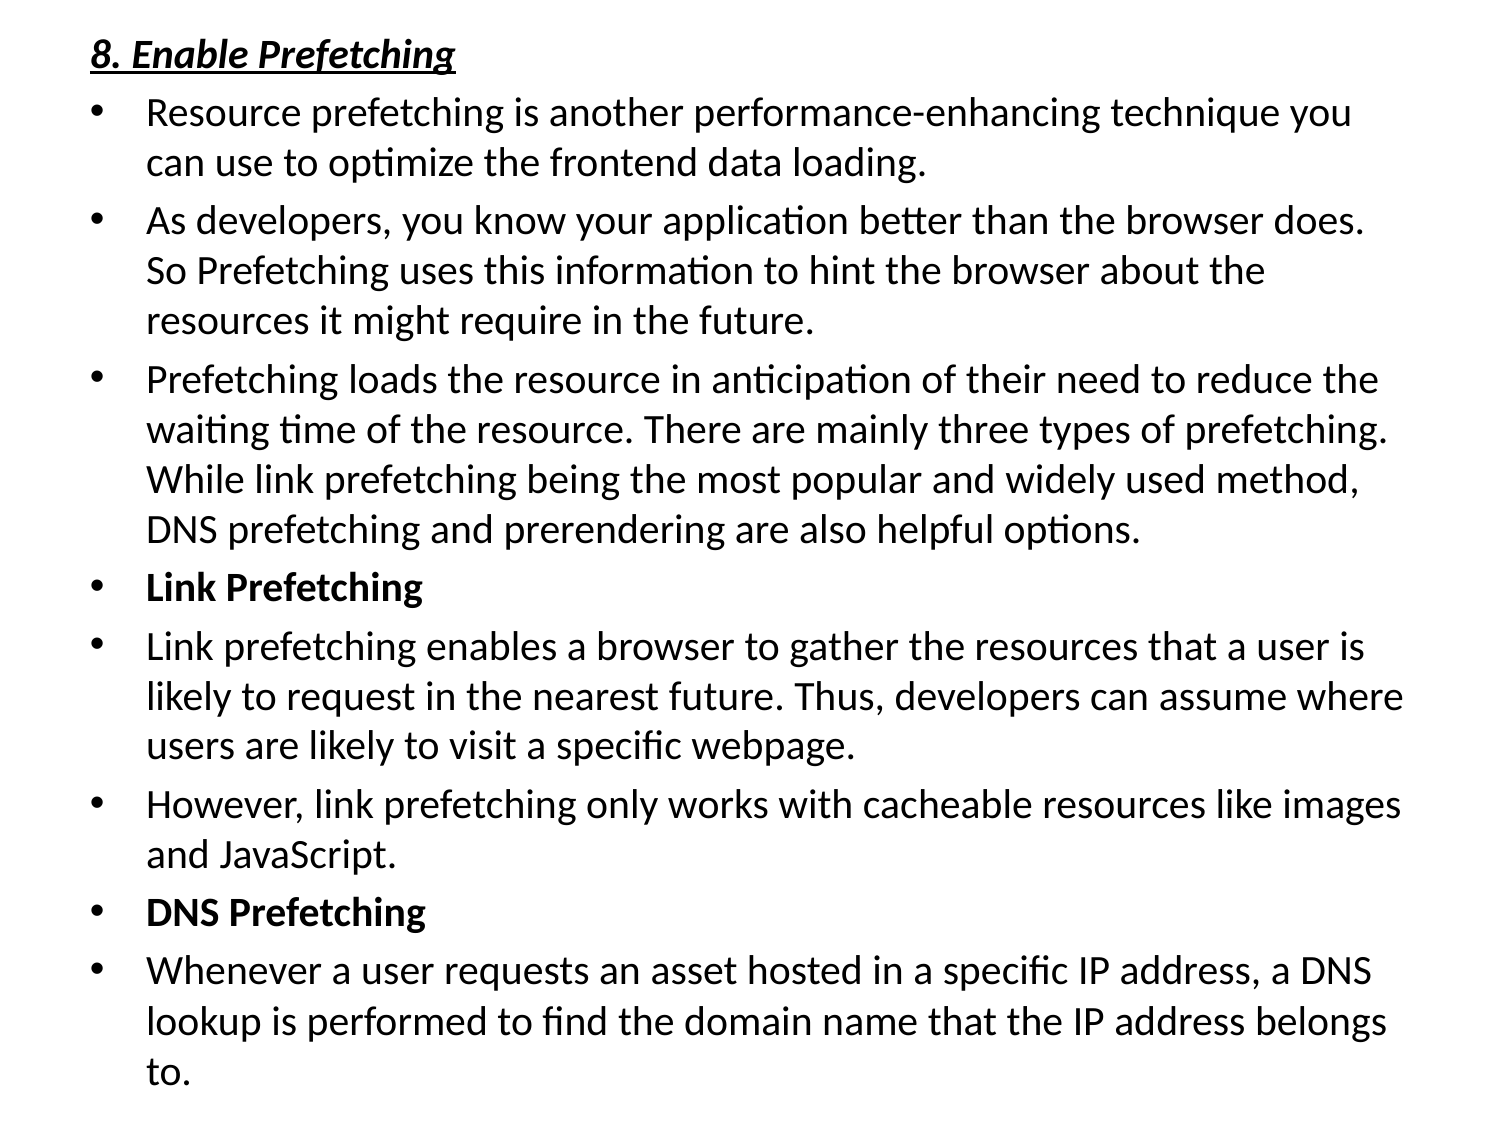

# 8. Enable Prefetching
Resource prefetching is another performance-enhancing technique you can use to optimize the frontend data loading.
As developers, you know your application better than the browser does. So Prefetching uses this information to hint the browser about the resources it might require in the future.
Prefetching loads the resource in anticipation of their need to reduce the waiting time of the resource. There are mainly three types of prefetching. While link prefetching being the most popular and widely used method, DNS prefetching and prerendering are also helpful options.
Link Prefetching
Link prefetching enables a browser to gather the resources that a user is likely to request in the nearest future. Thus, developers can assume where users are likely to visit a specific webpage.
However, link prefetching only works with cacheable resources like images and JavaScript.
DNS Prefetching
Whenever a user requests an asset hosted in a specific IP address, a DNS lookup is performed to find the domain name that the IP address belongs to.